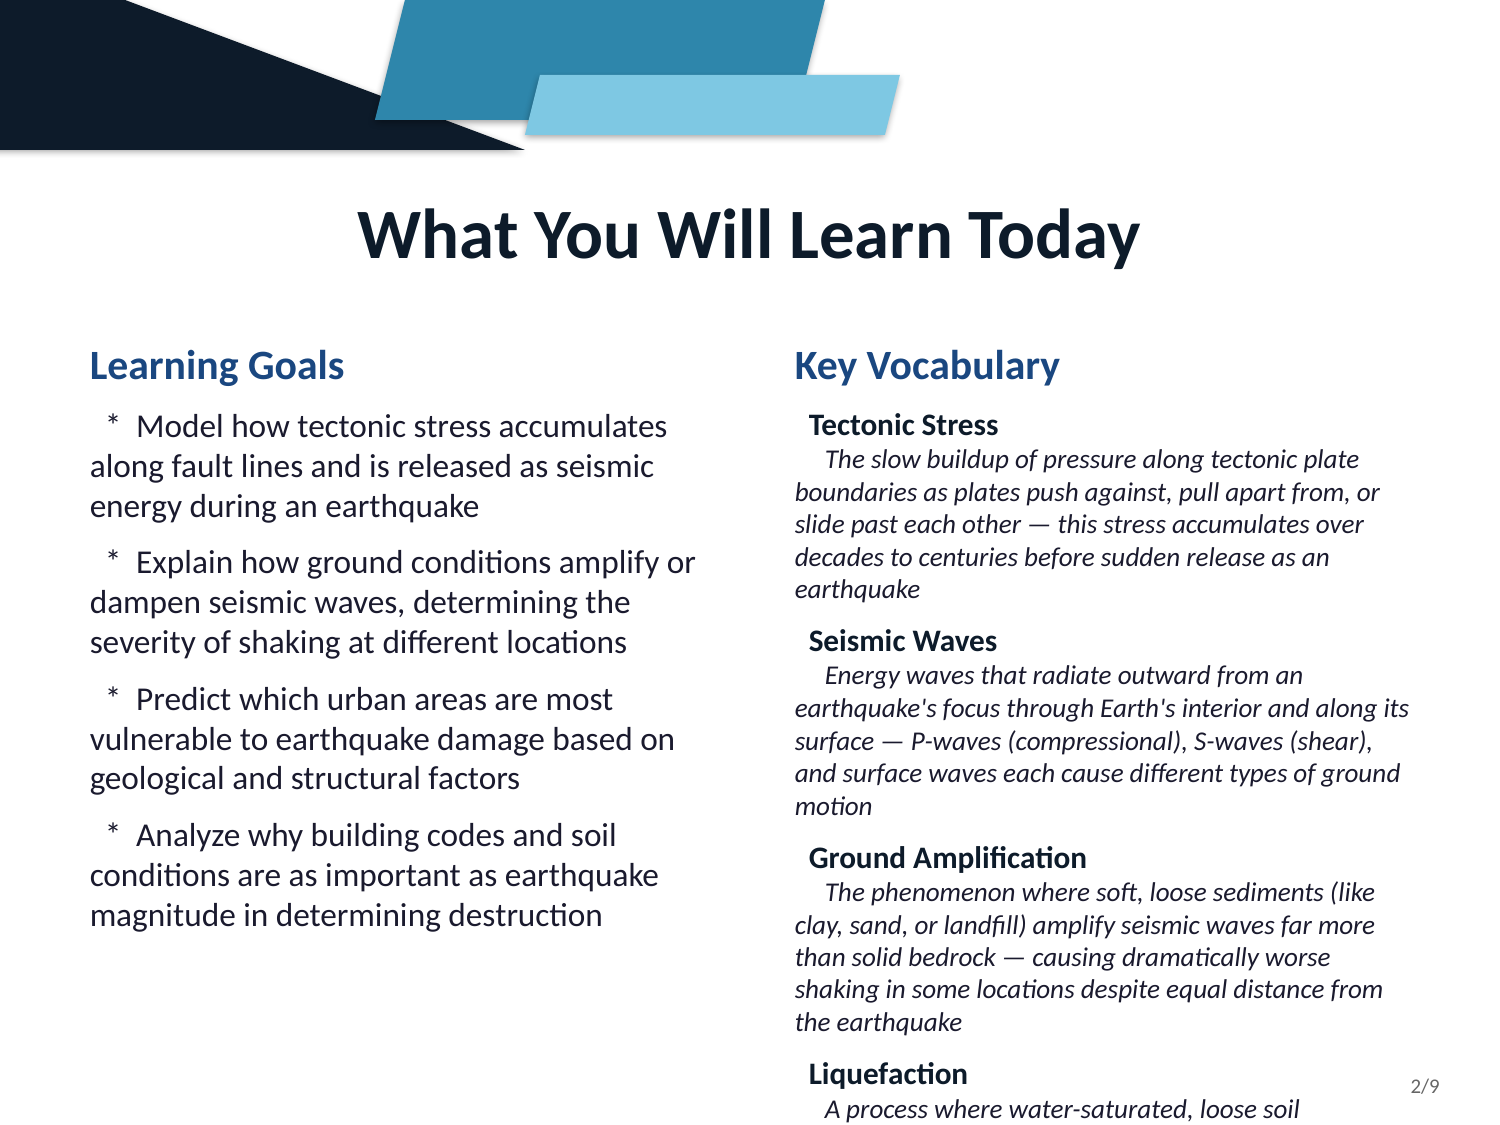

What You Will Learn Today
Learning Goals
  *  Model how tectonic stress accumulates along fault lines and is released as seismic energy during an earthquake
  *  Explain how ground conditions amplify or dampen seismic waves, determining the severity of shaking at different locations
  *  Predict which urban areas are most vulnerable to earthquake damage based on geological and structural factors
  *  Analyze why building codes and soil conditions are as important as earthquake magnitude in determining destruction
Key Vocabulary
  Tectonic Stress
     The slow buildup of pressure along tectonic plate boundaries as plates push against, pull apart from, or slide past each other — this stress accumulates over decades to centuries before sudden release as an earthquake
  Seismic Waves
     Energy waves that radiate outward from an earthquake's focus through Earth's interior and along its surface — P-waves (compressional), S-waves (shear), and surface waves each cause different types of ground motion
  Ground Amplification
     The phenomenon where soft, loose sediments (like clay, sand, or landfill) amplify seismic waves far more than solid bedrock — causing dramatically worse shaking in some locations despite equal distance from the earthquake
  Liquefaction
     A process where water-saturated, loose soil temporarily behaves like a liquid during strong shaking, causing buildings to sink, tilt, or collapse as the ground loses its ability to support structures
2/9